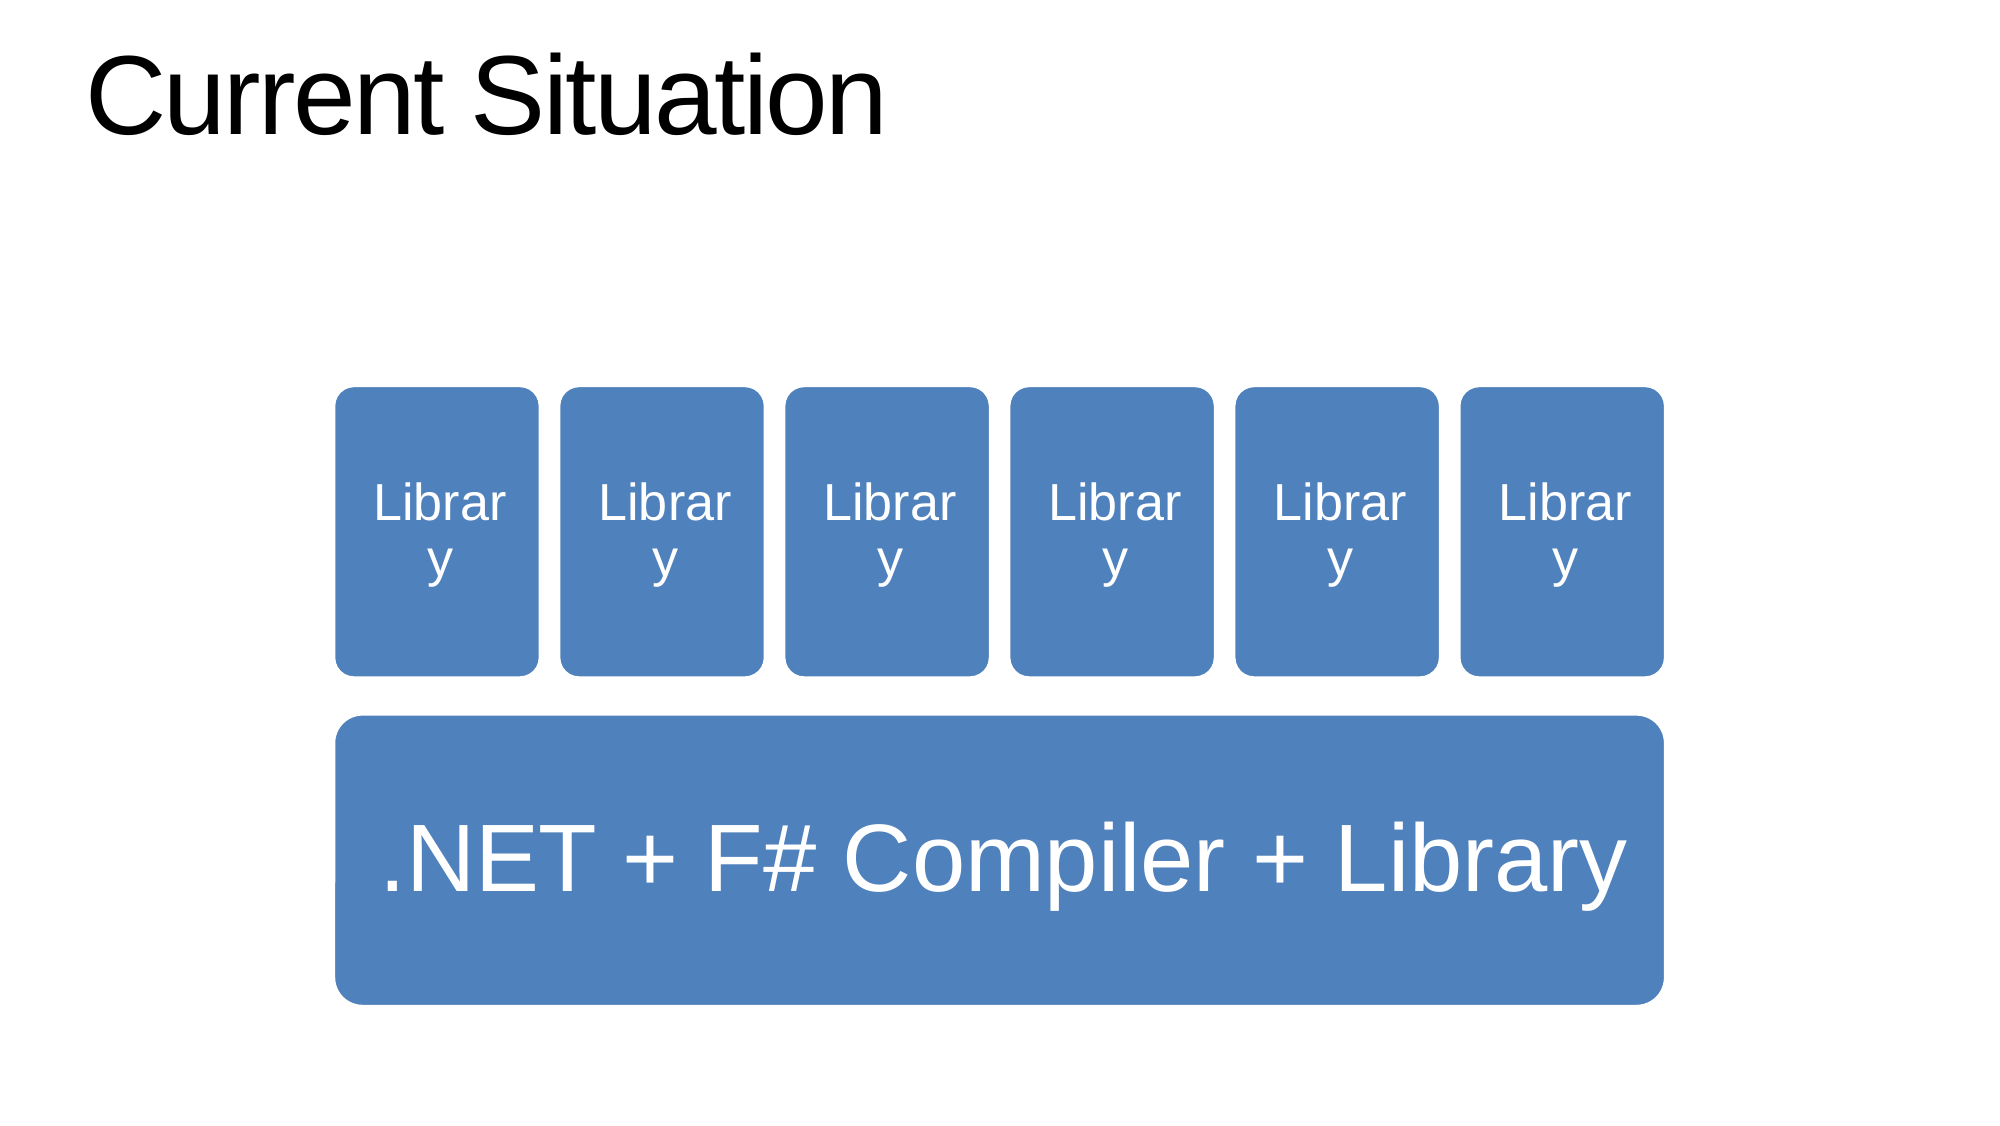

# Current Situation
.NET + F# Compiler + Library
Library
Library
Library
Library
Library
Library